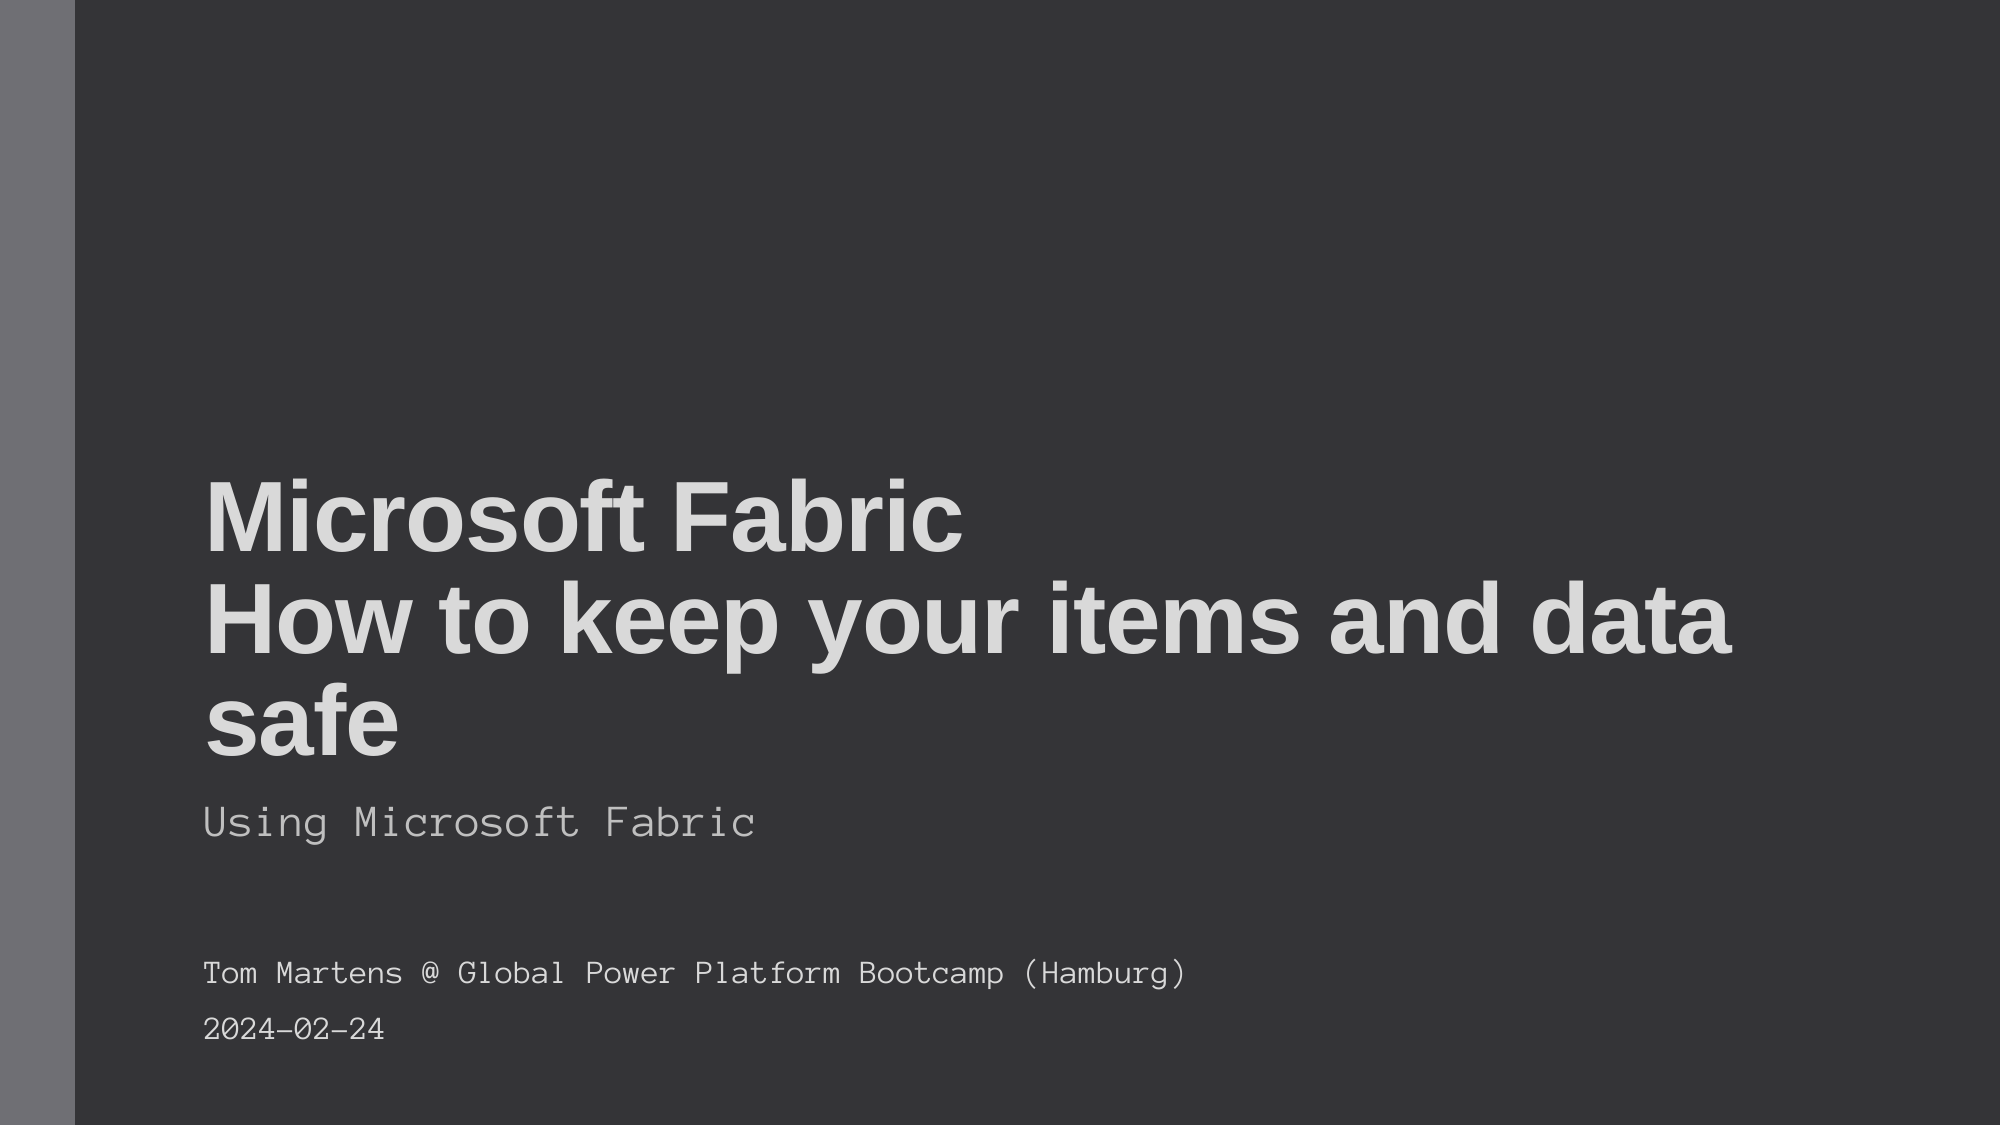

# Microsoft Fabric How to keep your items and data safe
Using Microsoft Fabric
Tom Martens @ Global Power Platform Bootcamp (Hamburg)
2024-02-24